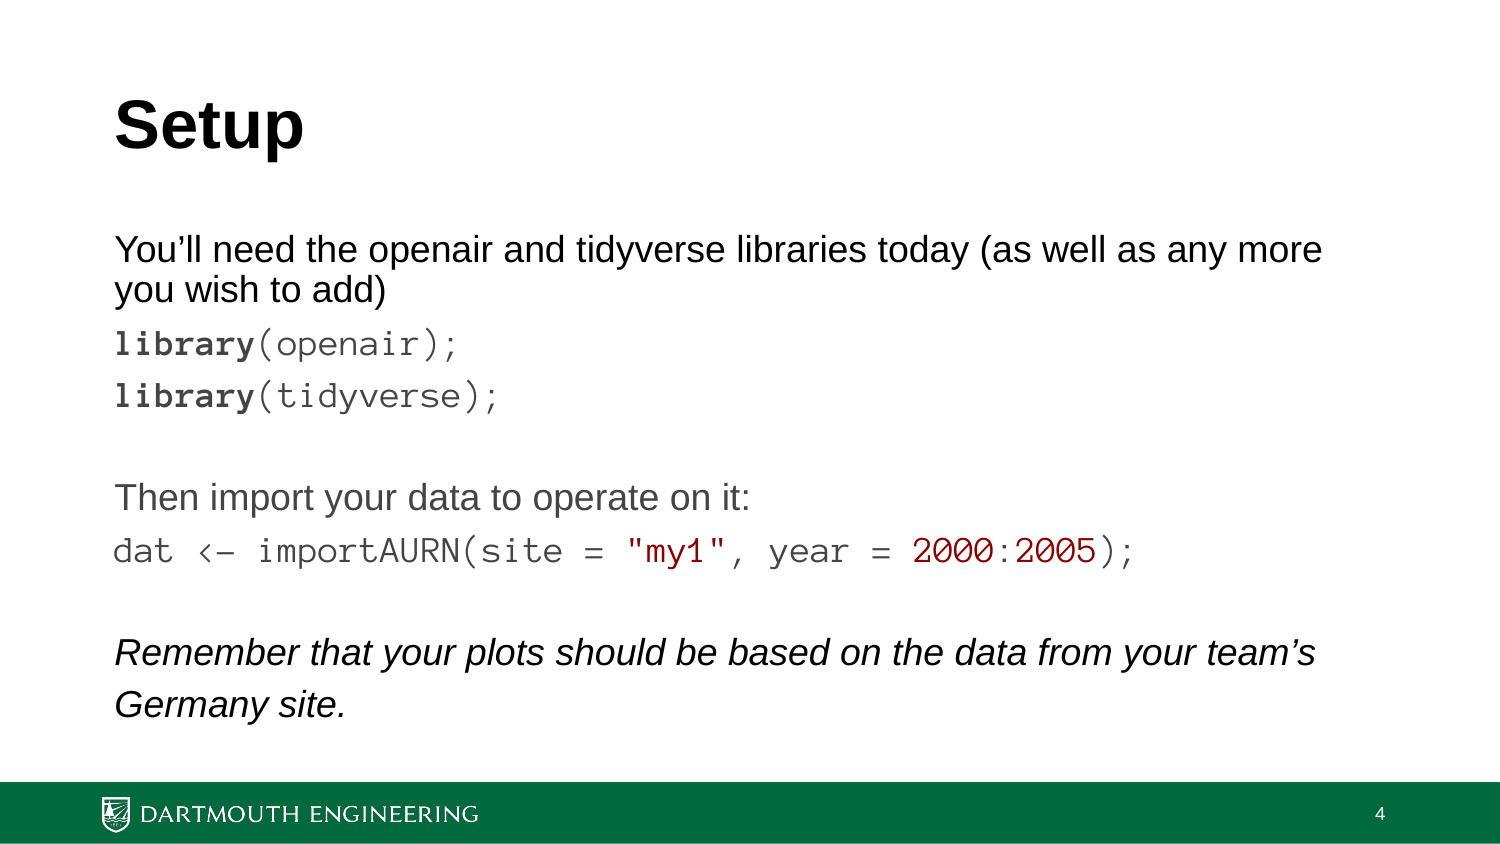

# Setup
You’ll need the openair and tidyverse libraries today (as well as any more you wish to add)
library(openair);
library(tidyverse);
Then import your data to operate on it:
dat <- importAURN(site = "my1", year = 2000:2005);

Remember that your plots should be based on the data from your team’s Germany site.

4